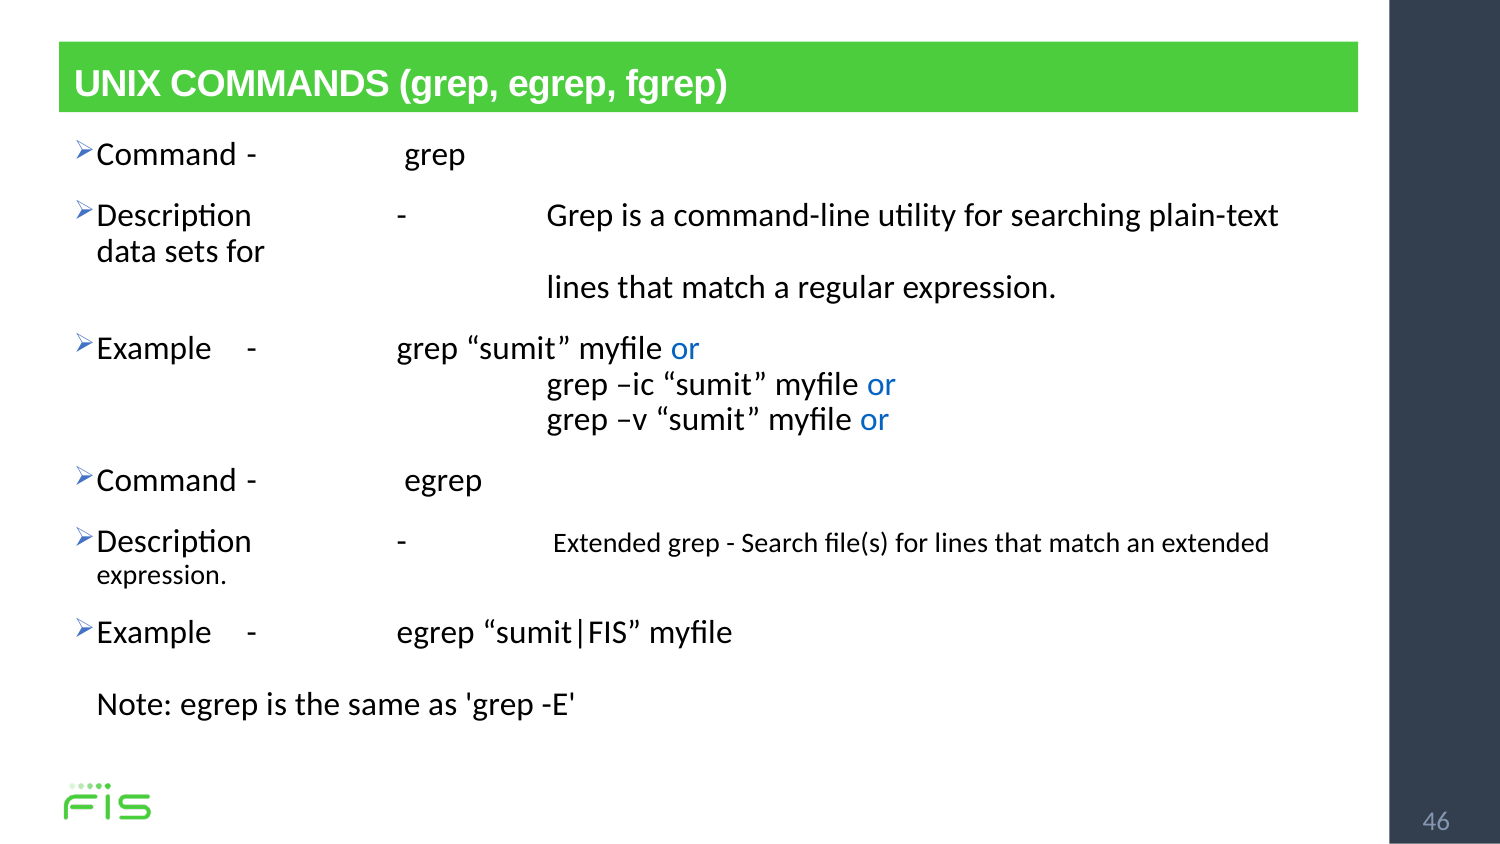

# UNIX COMMANDS (grep, egrep, fgrep)
Command	-	 grep
Description	-	Grep is a command-line utility for searching plain-text data sets for
			lines that match a regular expression.
Example	-	grep “sumit” myfile or
			grep –ic “sumit” myfile or
			grep –v “sumit” myfile or
Command	-	 egrep
Description	-	 Extended grep - Search file(s) for lines that match an extended expression.
Example	-	egrep “sumit|FIS” myfile
Note: egrep is the same as 'grep -E'
46